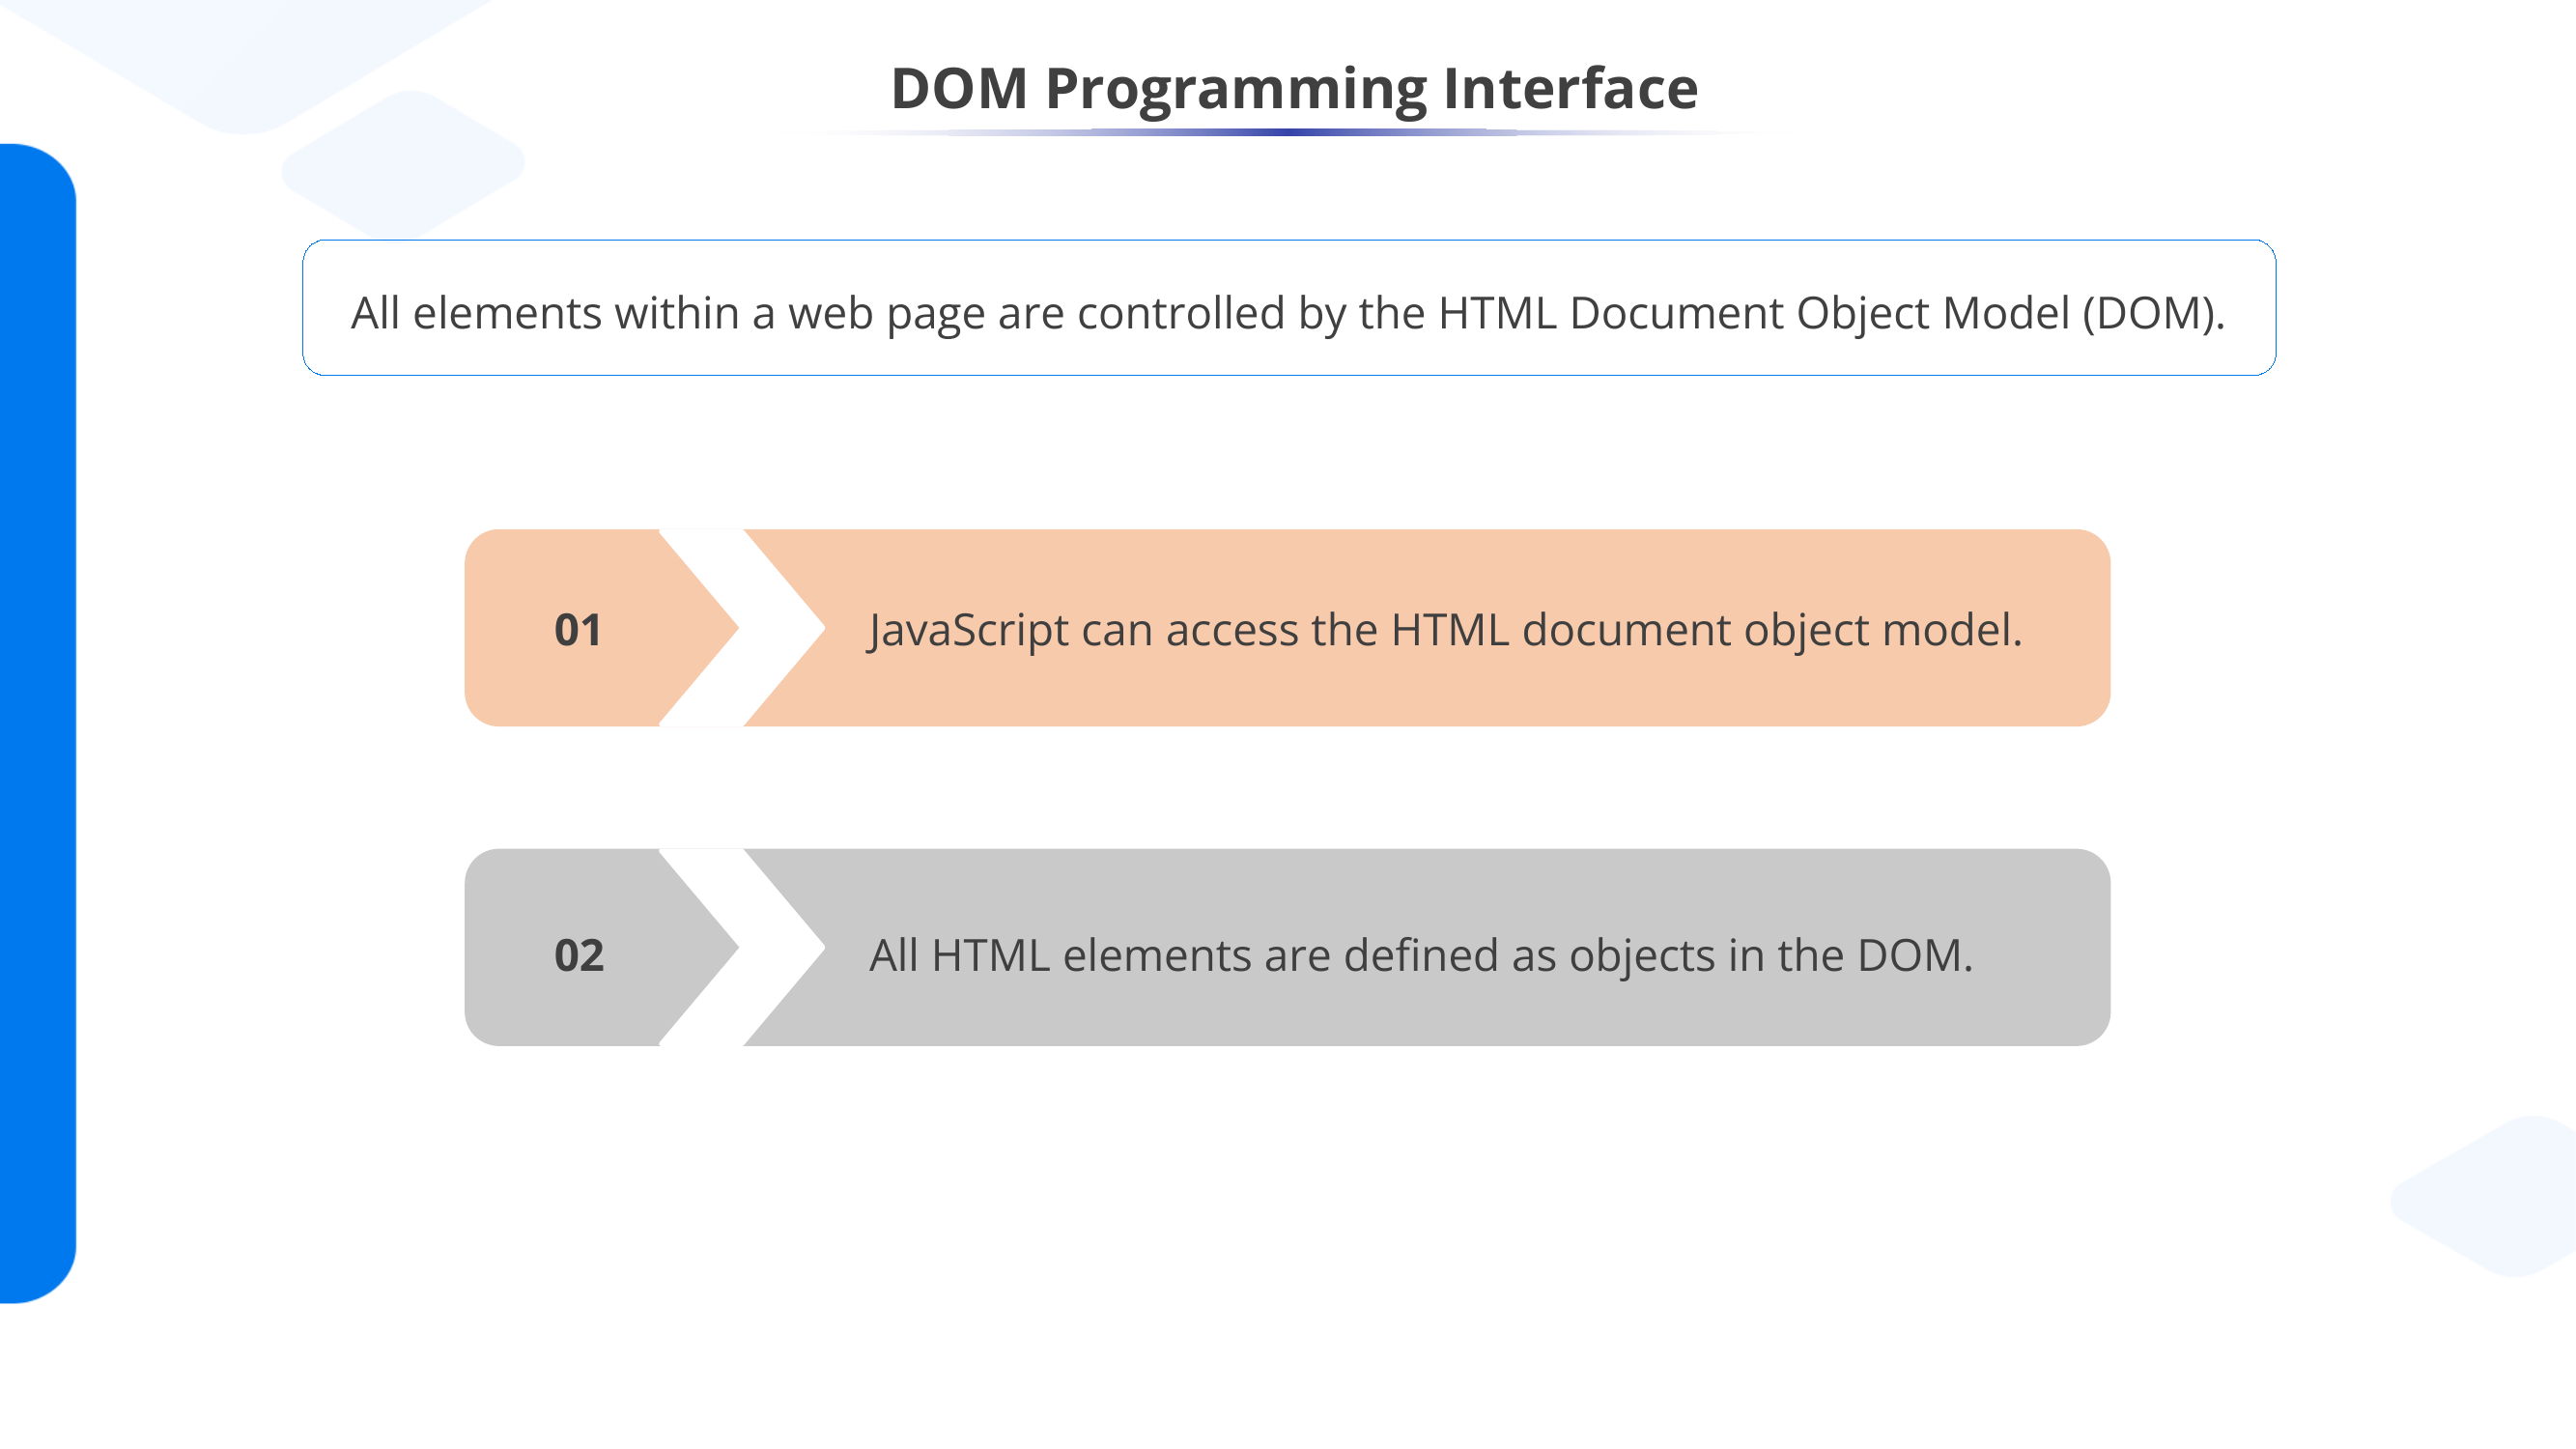

# DOM Programming Interface

All elements within a web page are controlled by the HTML Document Object Model (DOM).

JavaScript can access the HTML document object model.
01

All HTML elements are defined as objects in the DOM.
02